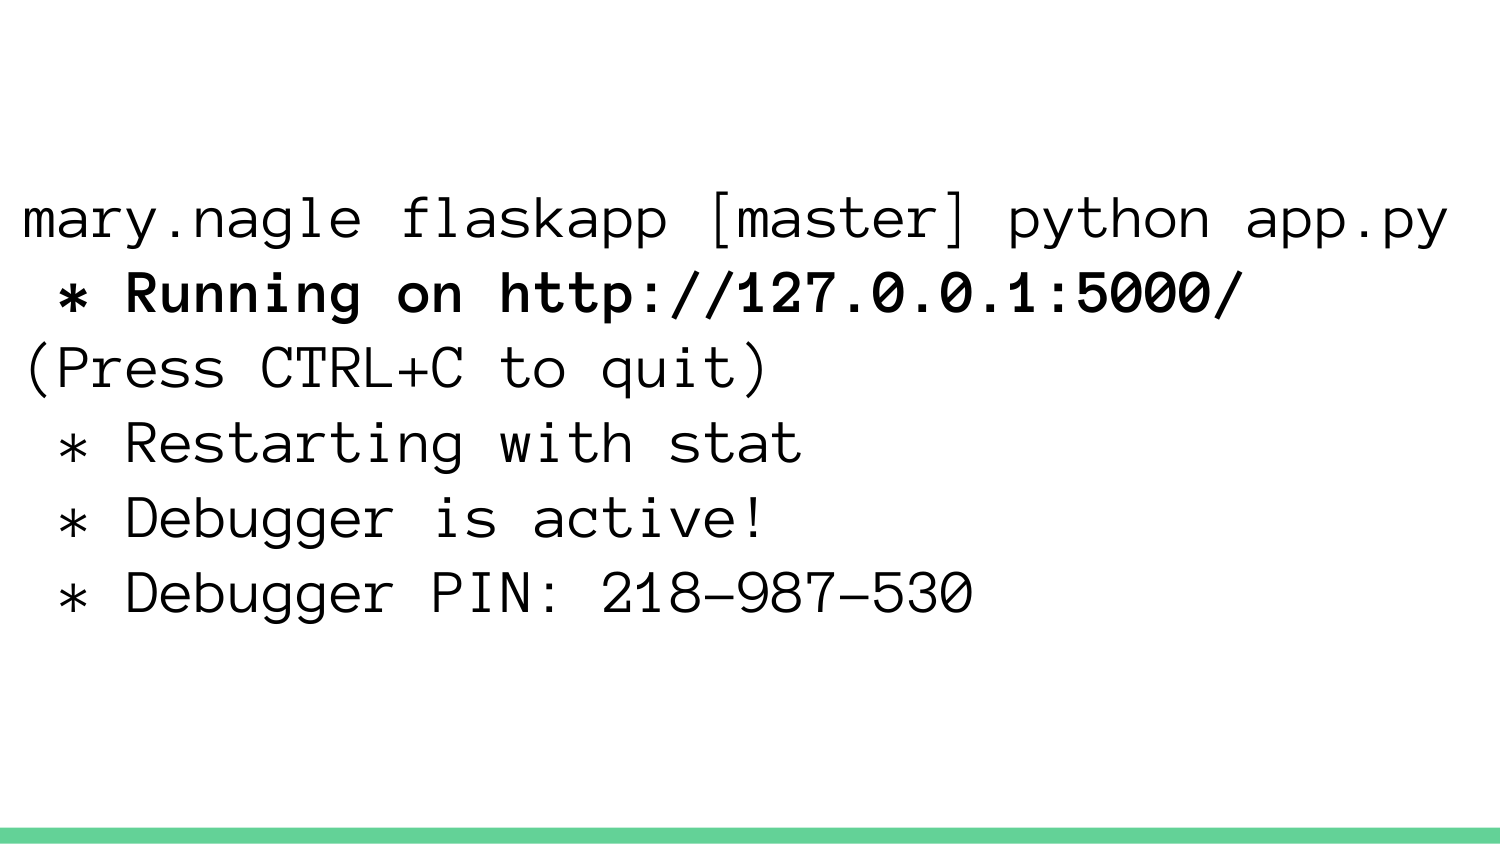

mary.nagle flaskapp [master] python app.py
 * Running on http://127.0.0.1:5000/ (Press CTRL+C to quit)
 * Restarting with stat
 * Debugger is active!
 * Debugger PIN: 218-987-530